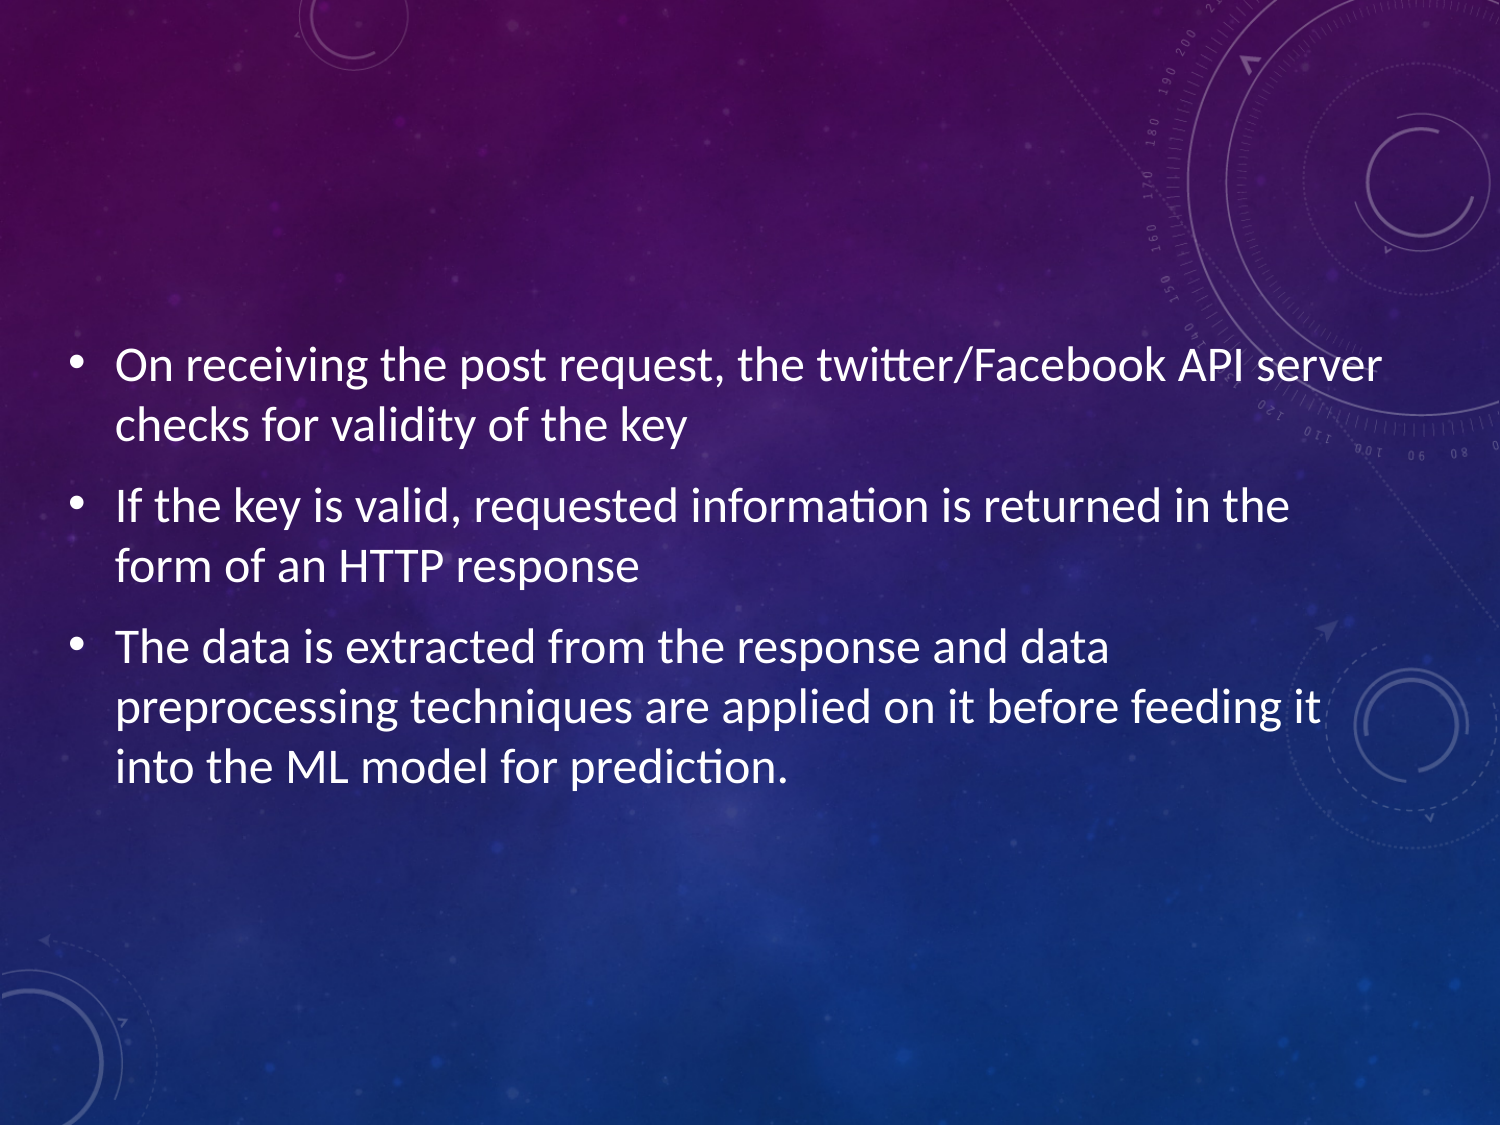

On receiving the post request, the twitter/Facebook API server checks for validity of the key
If the key is valid, requested information is returned in the form of an HTTP response
The data is extracted from the response and data preprocessing techniques are applied on it before feeding it into the ML model for prediction.